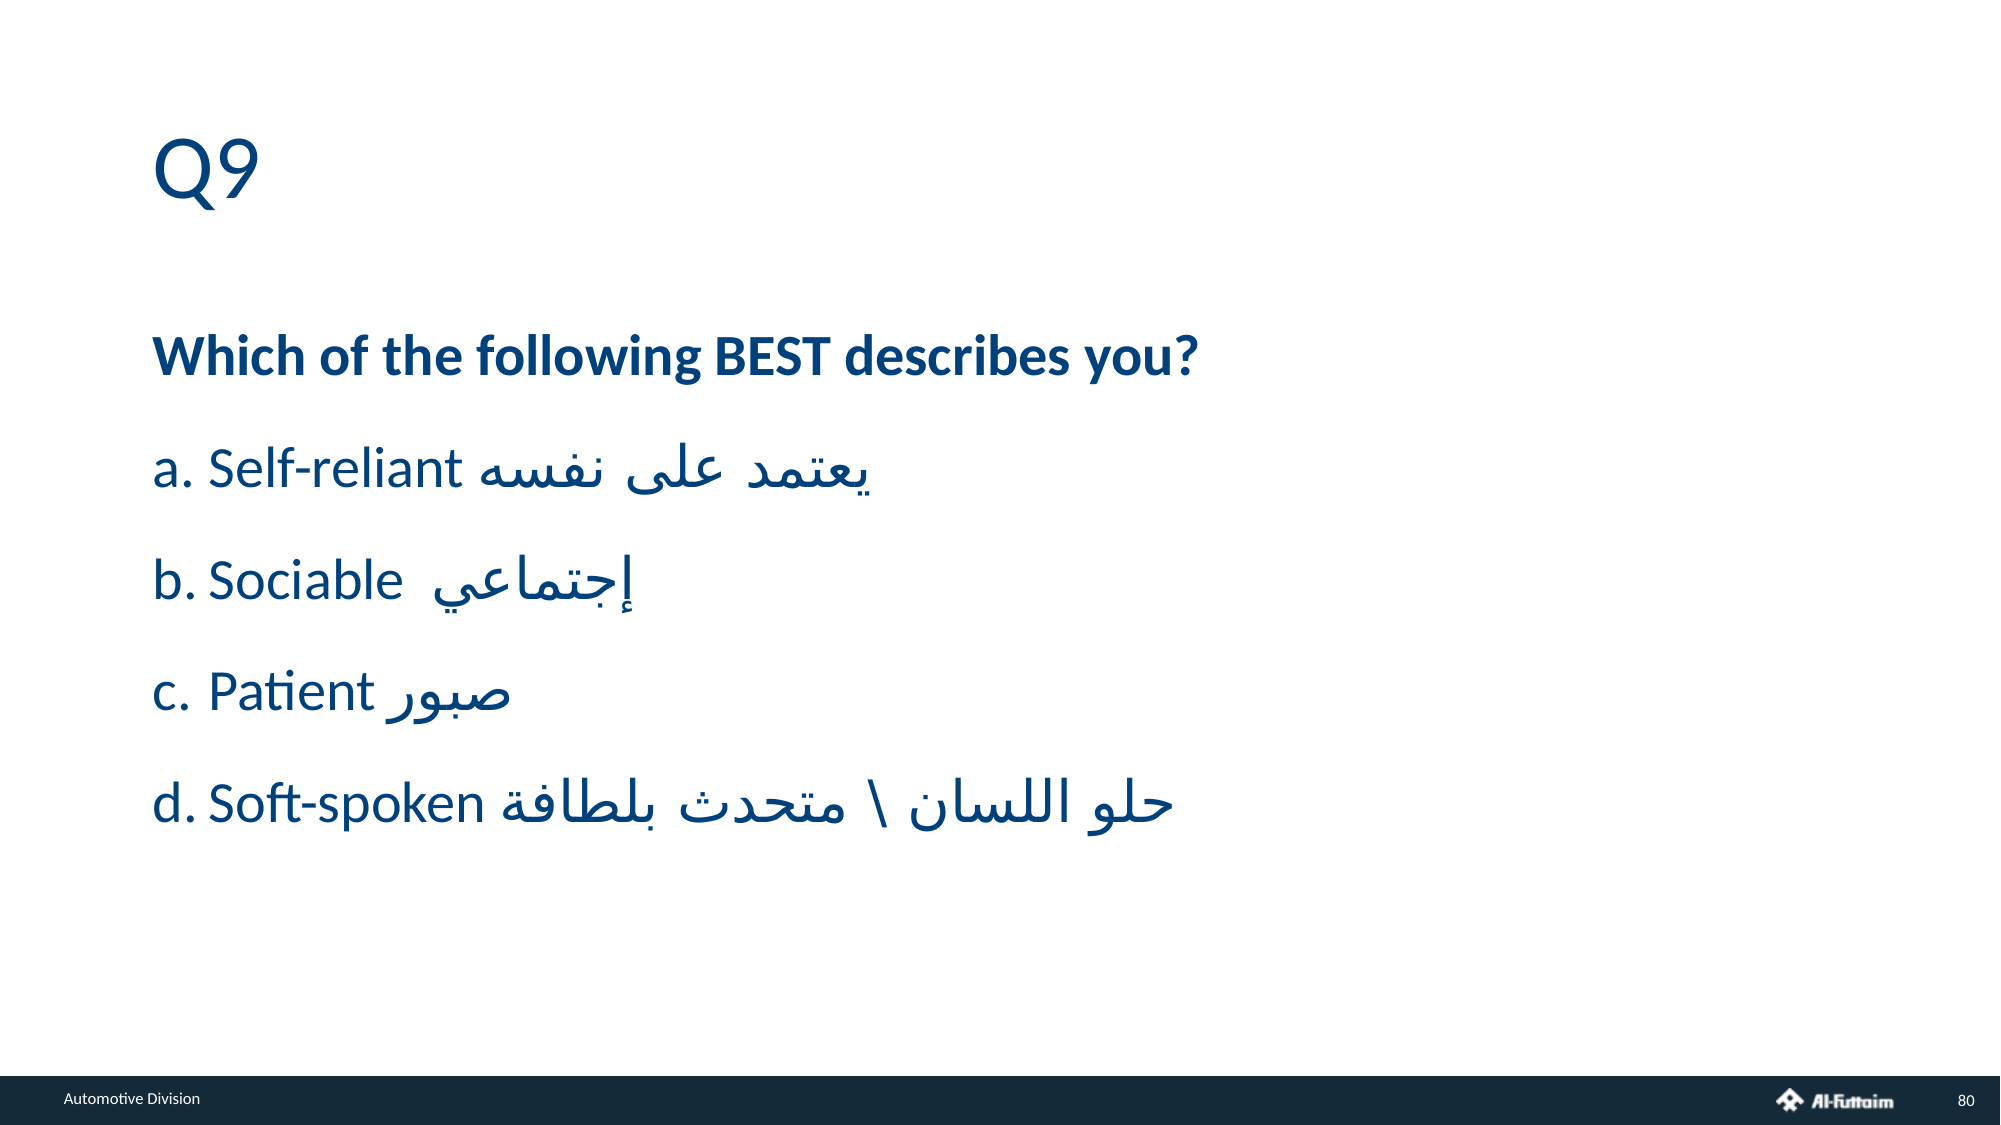

# Q9
Which of the following BEST describes you?
Self-reliant يعتمد على نفسه
Sociable  إجتماعي
Patient صبور
Soft-spoken حلو اللسان \ متحدث بلطافة